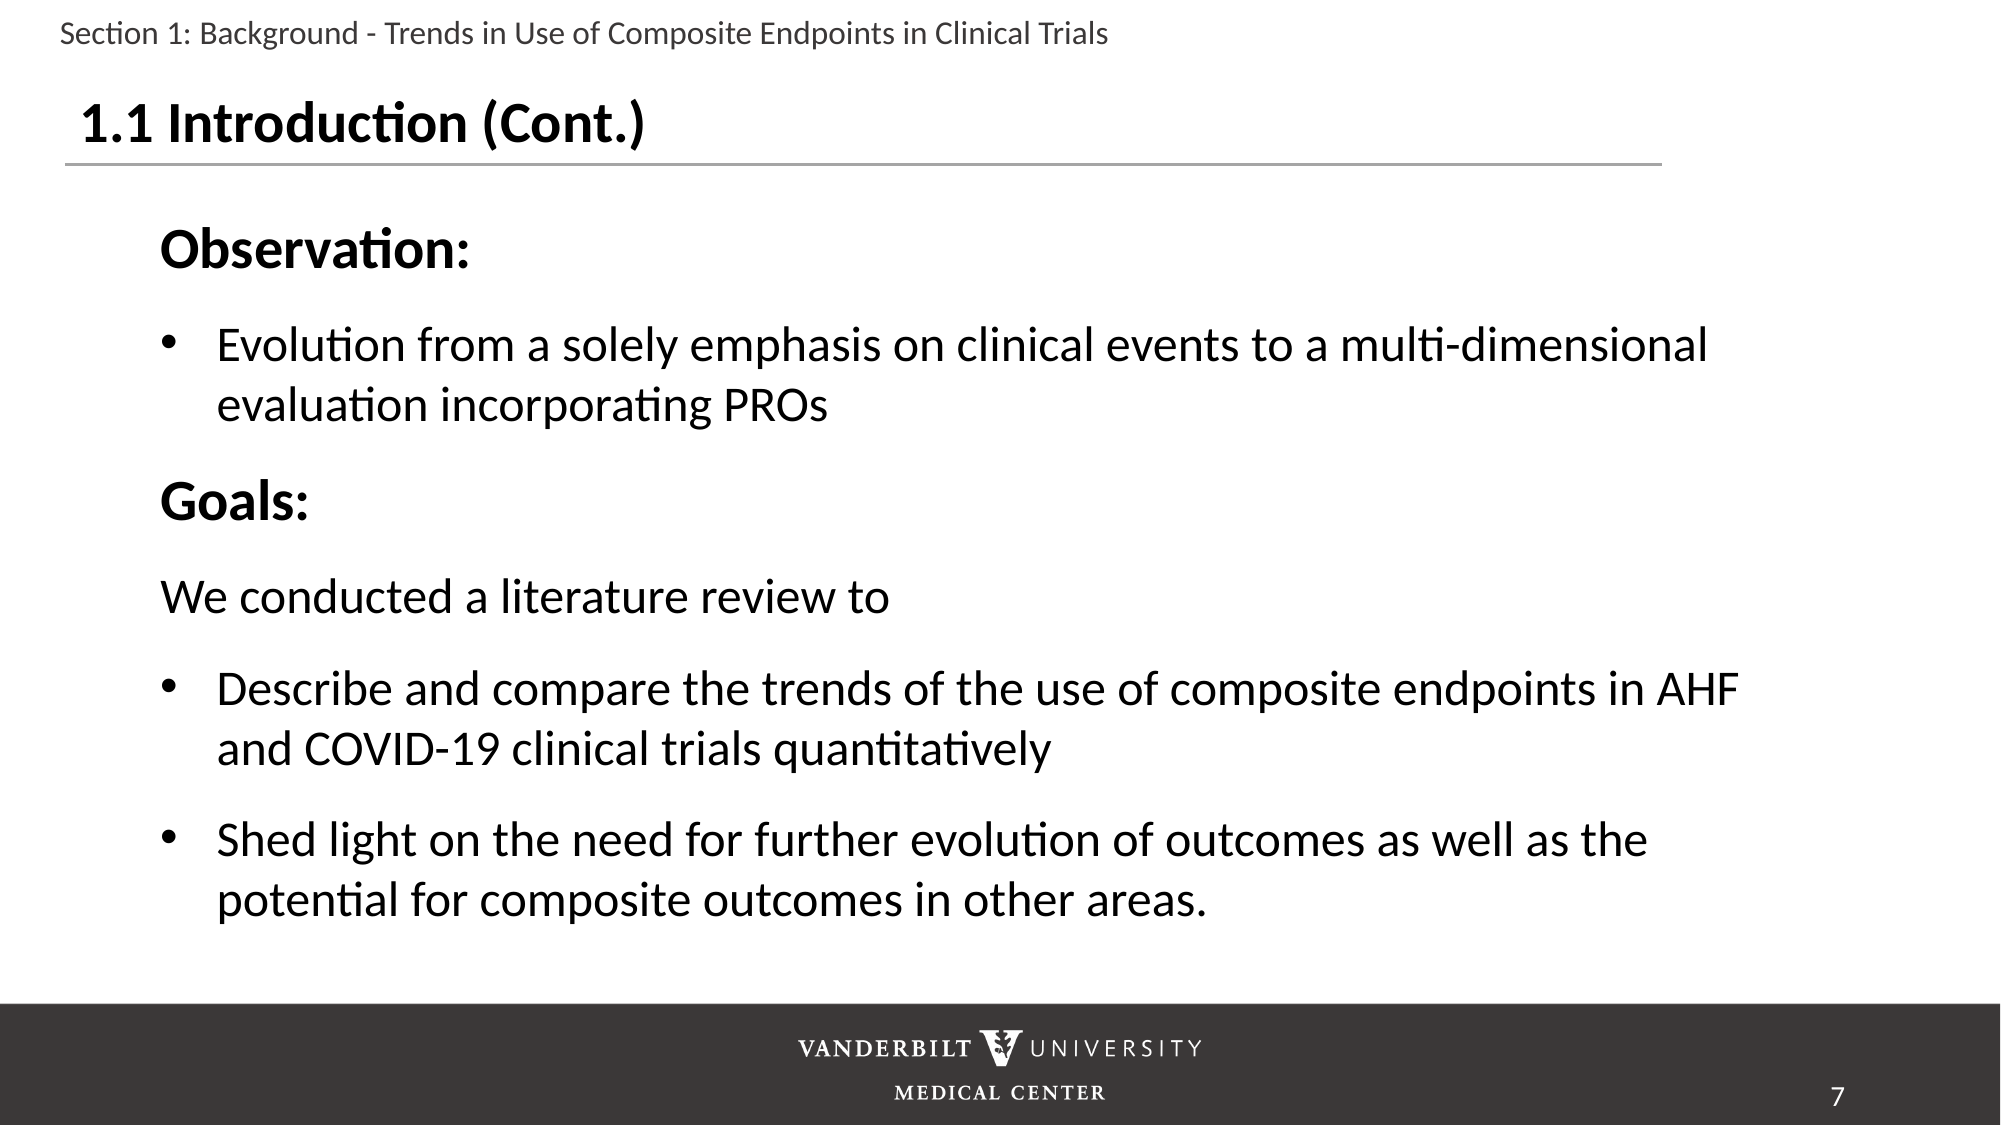

Section 1: Background - Trends in Use of Composite Endpoints in Clinical Trials
1.1 Introduction (Cont.)
Observation:
Evolution from a solely emphasis on clinical events to a multi-dimensional evaluation incorporating PROs
Goals:
We conducted a literature review to
Describe and compare the trends of the use of composite endpoints in AHF and COVID-19 clinical trials quantitatively
Shed light on the need for further evolution of outcomes as well as the potential for composite outcomes in other areas.

7